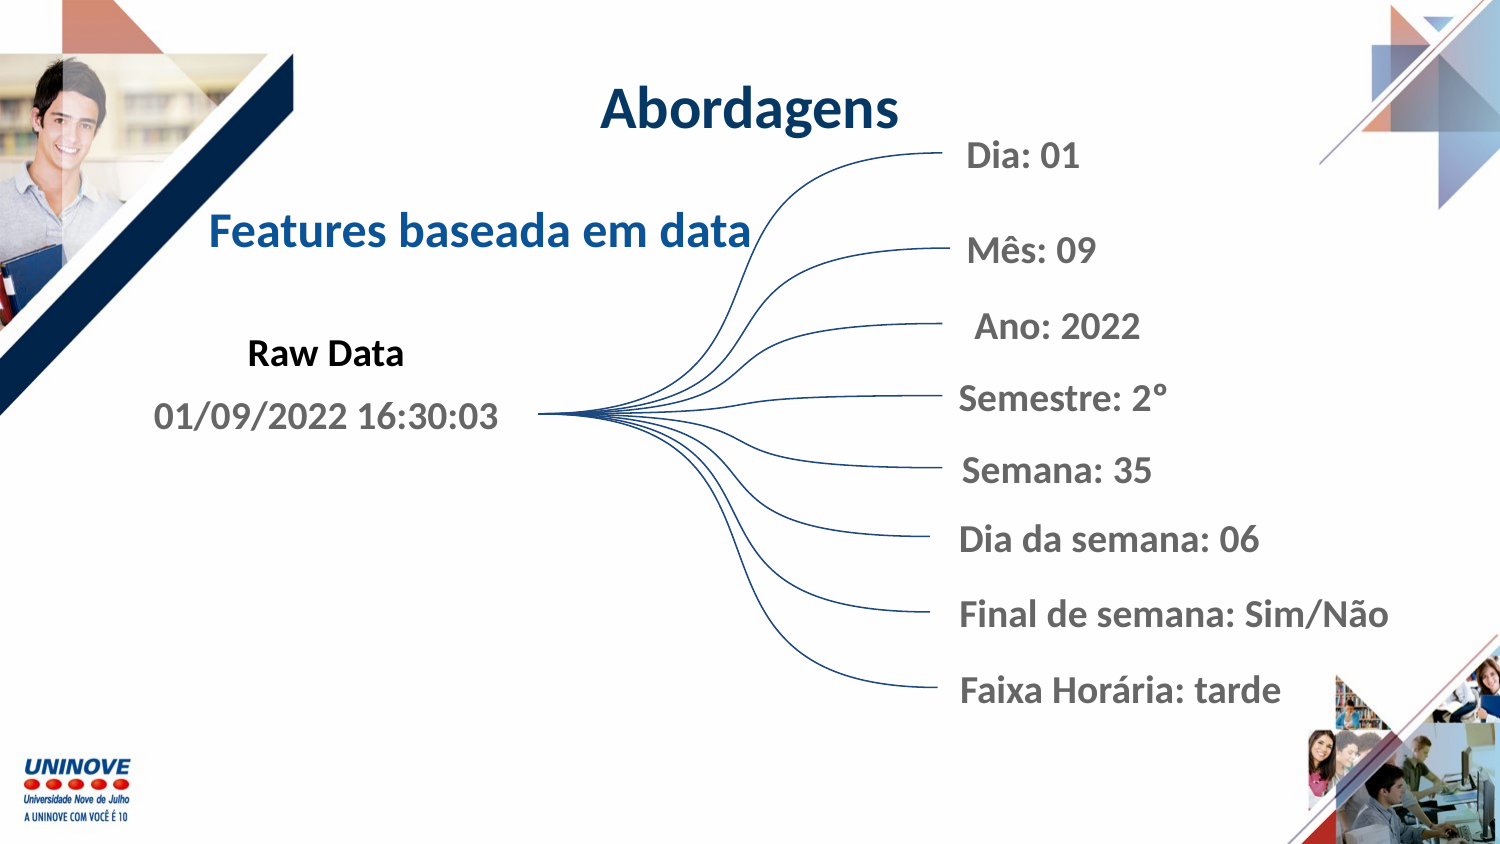

# Abordagens
Dia: 01
Features baseada em data
Mês: 09
Ano: 2022
Raw Data
01/09/2022 16:30:03
Semestre: 2º
Semana: 35
Dia da semana: 06
Final de semana: Sim/Não
Faixa Horária: tarde